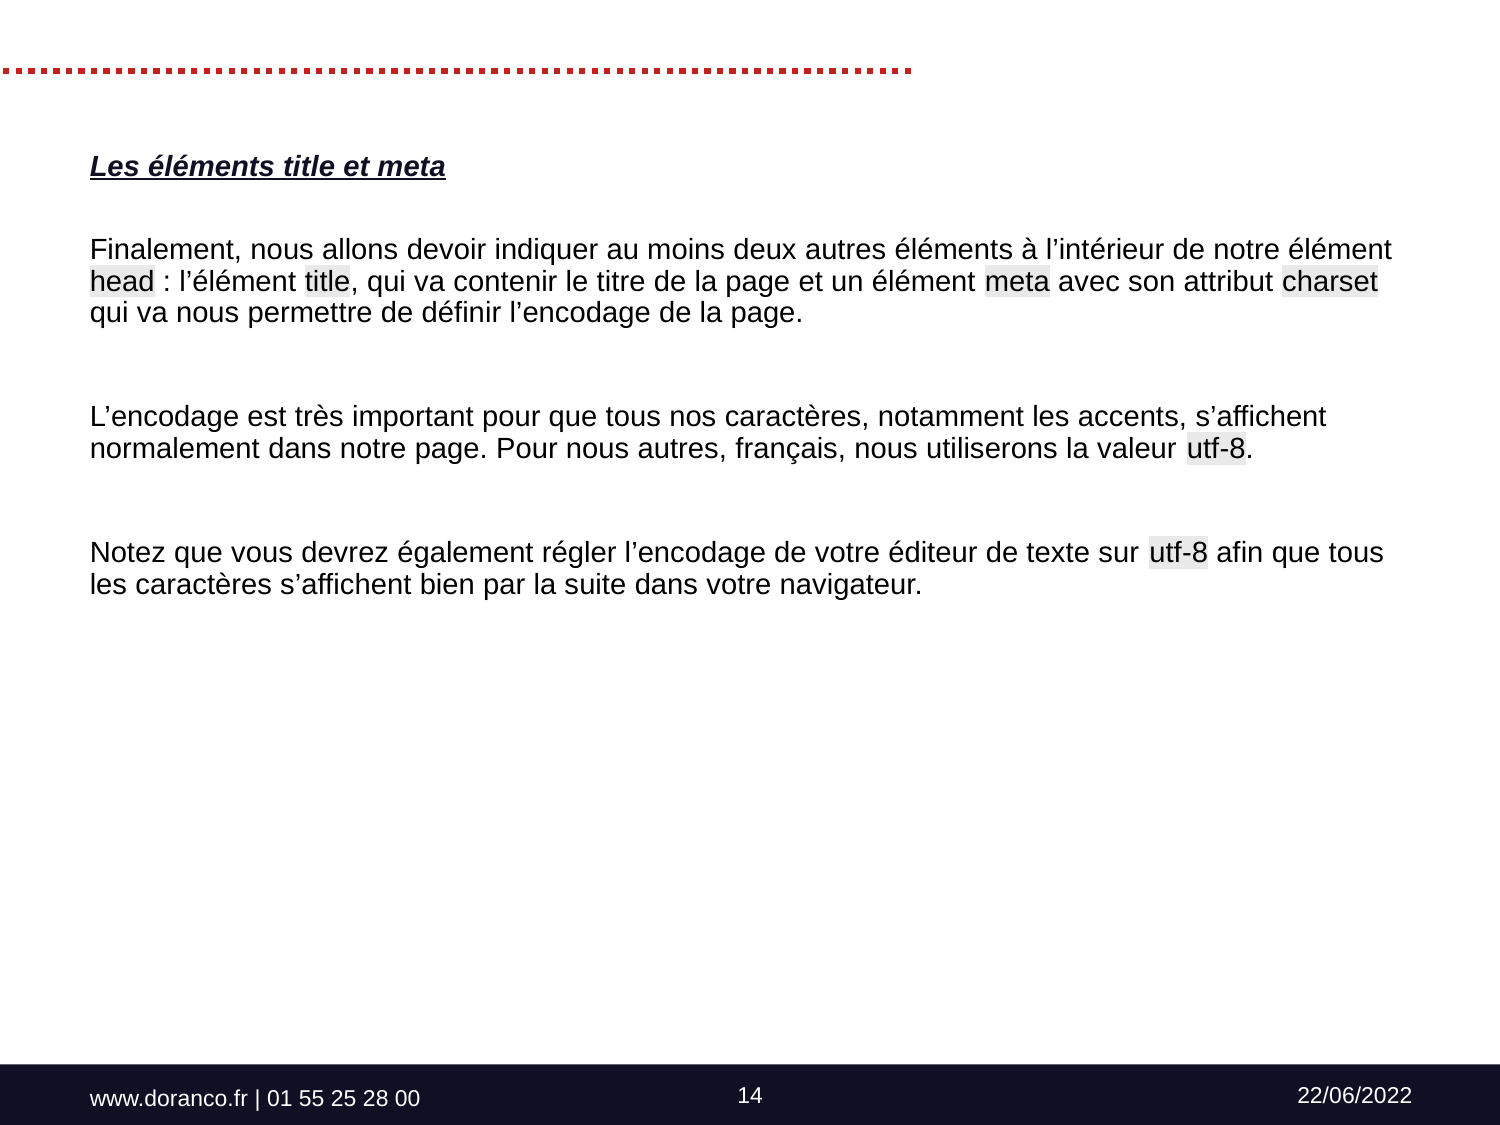

Les éléments title et meta
Finalement, nous allons devoir indiquer au moins deux autres éléments à l’intérieur de notre élément head : l’élément title, qui va contenir le titre de la page et un élément meta avec son attribut charset qui va nous permettre de définir l’encodage de la page.

L’encodage est très important pour que tous nos caractères, notamment les accents, s’affichent normalement dans notre page. Pour nous autres, français, nous utiliserons la valeur utf-8.

Notez que vous devrez également régler l’encodage de votre éditeur de texte sur utf-8 afin que tous les caractères s’affichent bien par la suite dans votre navigateur.

www.doranco.fr | 01 55 25 28 00
22/06/2022
14